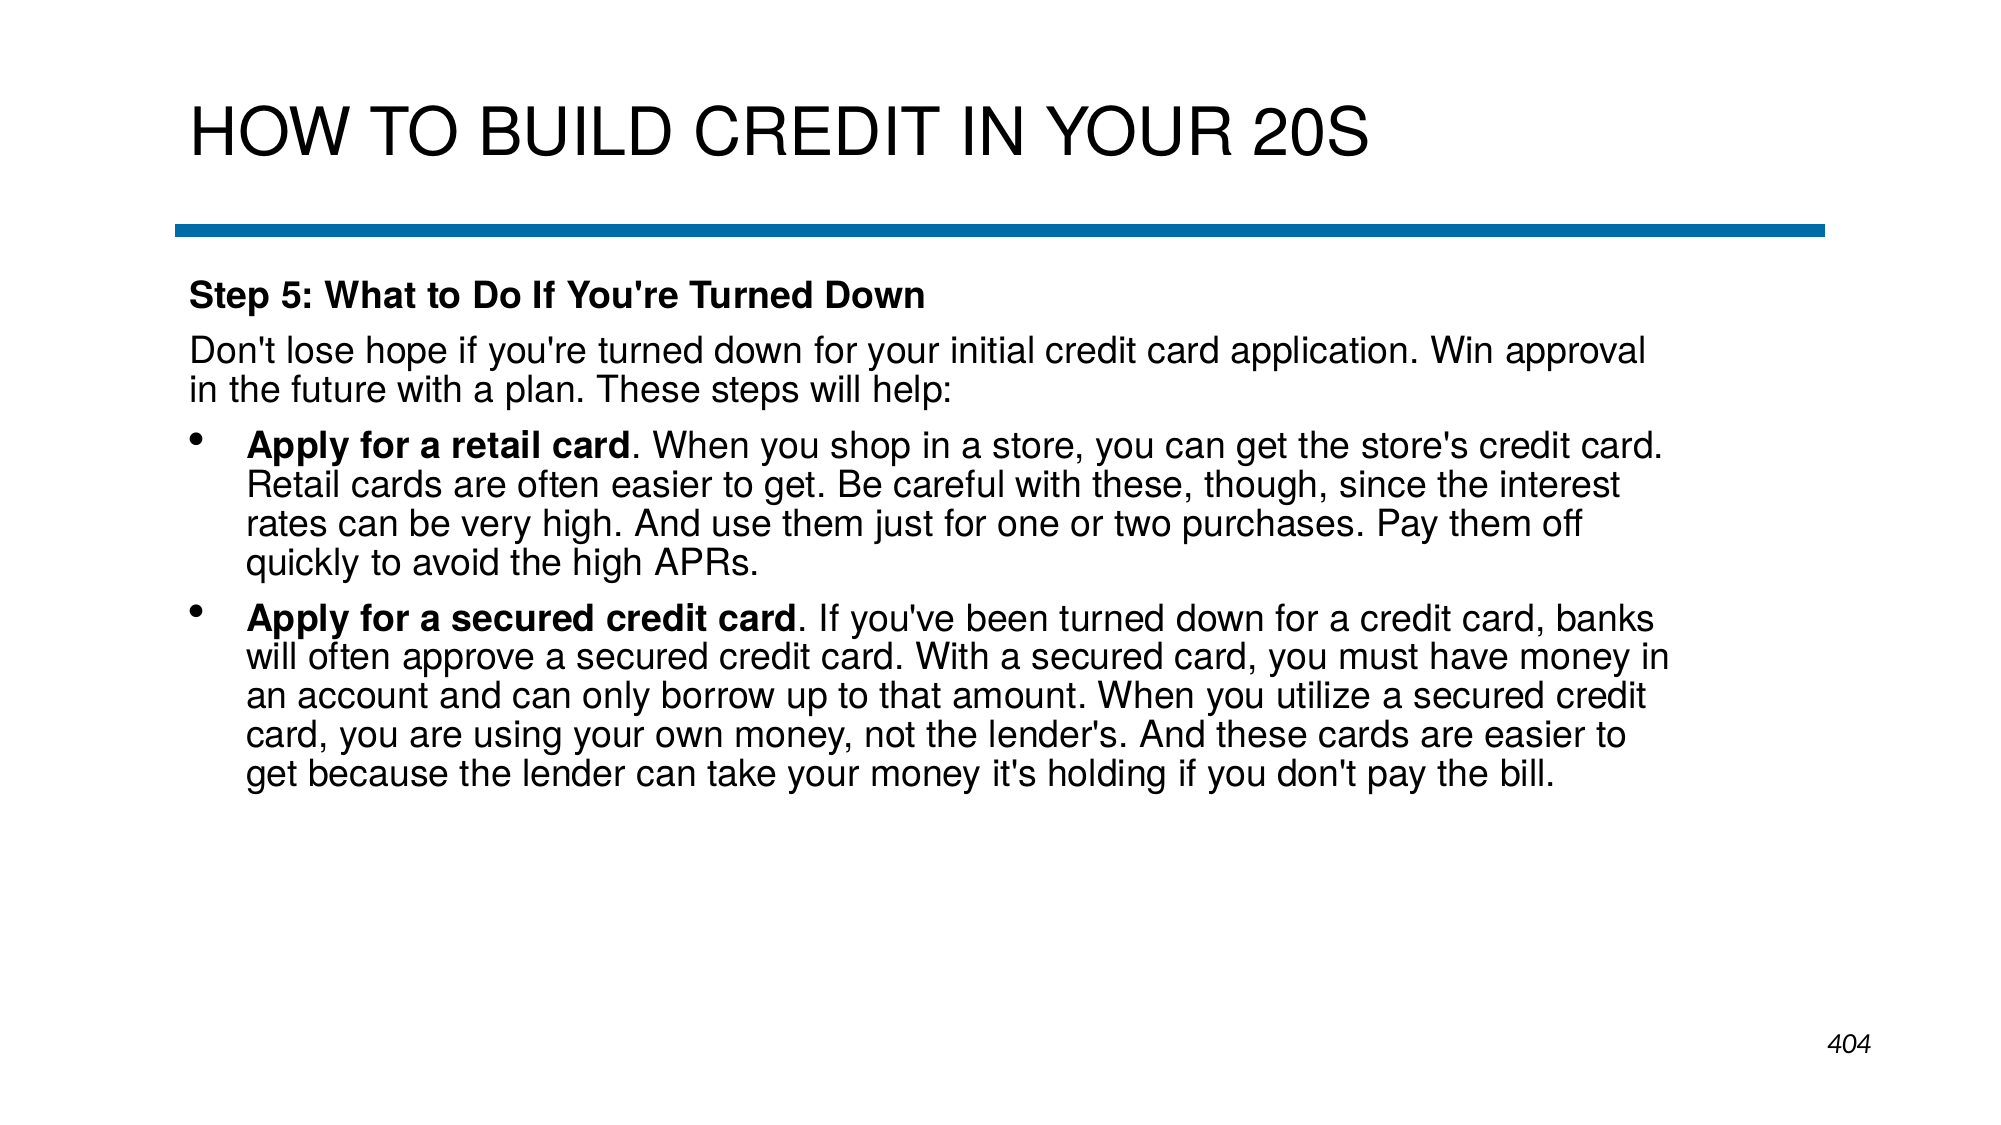

# How To Build Credit In Your 20s
Step 5: What to Do If You're Turned Down
Don't lose hope if you're turned down for your initial credit card application. Win approval in the future with a plan. These steps will help:
Apply for a retail card. When you shop in a store, you can get the store's credit card. Retail cards are often easier to get. Be careful with these, though, since the interest rates can be very high. And use them just for one or two purchases. Pay them off quickly to avoid the high APRs.
Apply for a secured credit card. If you've been turned down for a credit card, banks will often approve a secured credit card. With a secured card, you must have money in an account and can only borrow up to that amount. When you utilize a secured credit card, you are using your own money, not the lender's. And these cards are easier to get because the lender can take your money it's holding if you don't pay the bill.